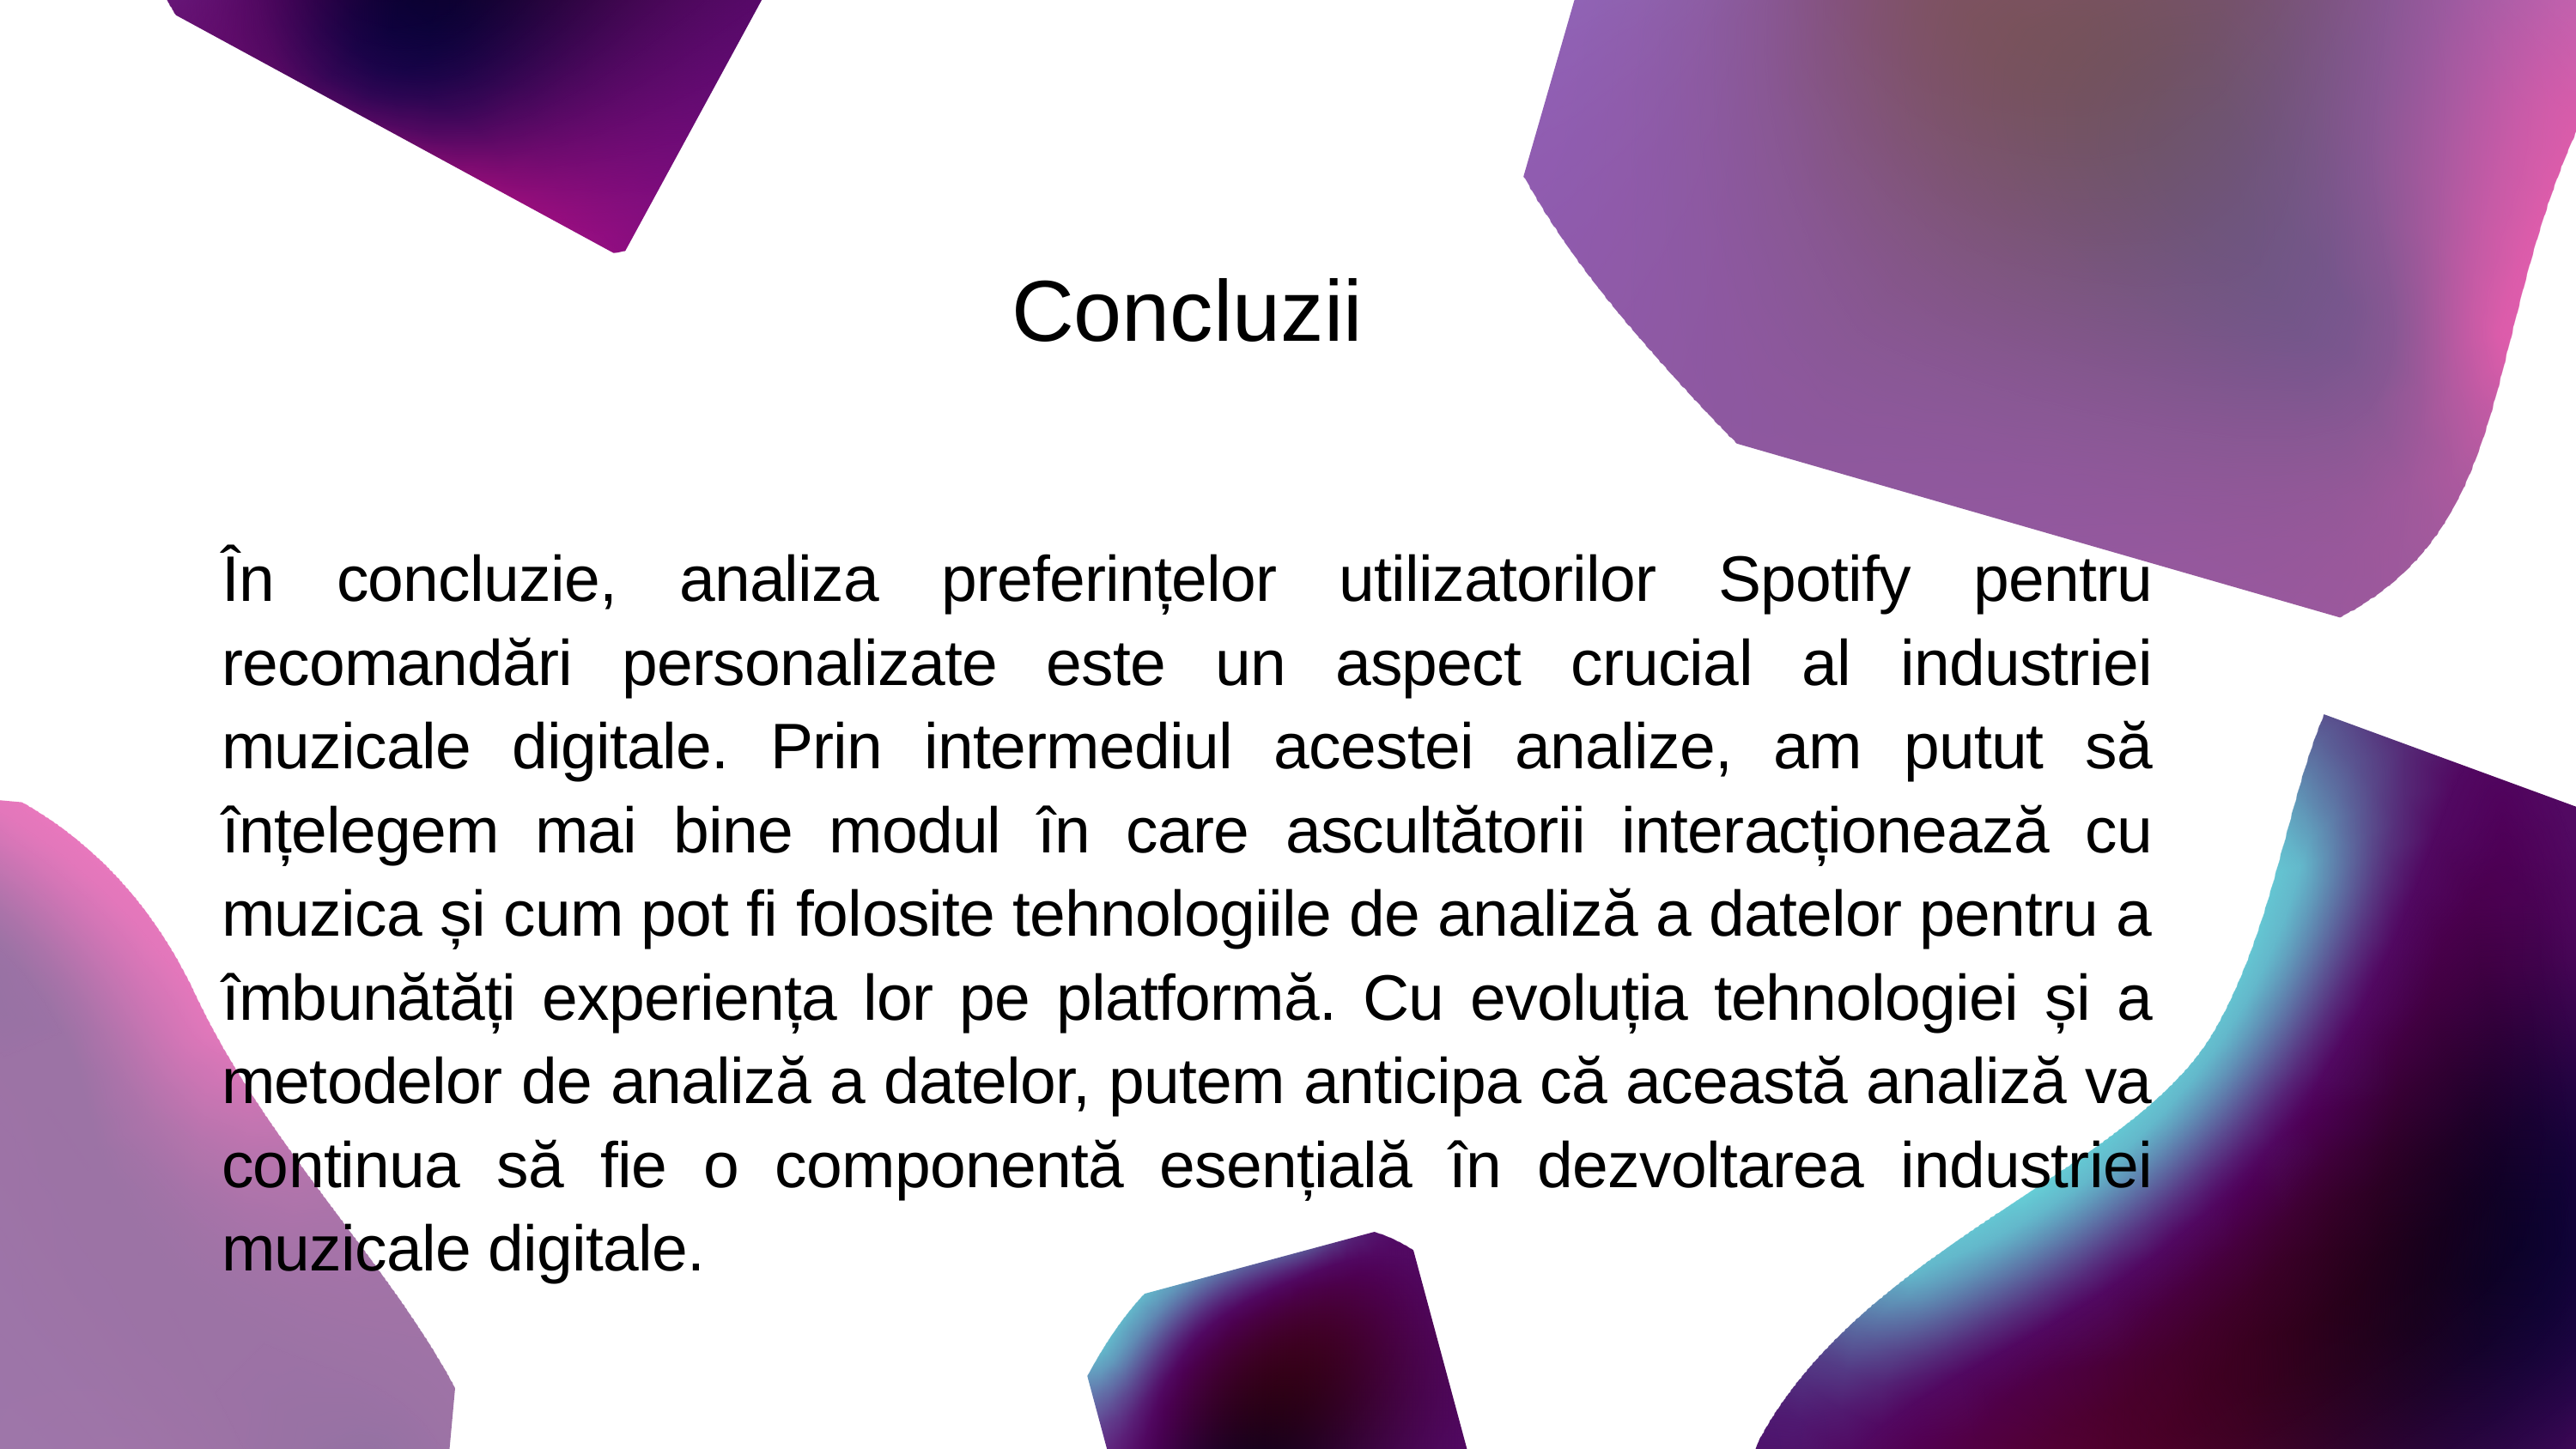

Concluzii

În concluzie, analiza preferințelor utilizatorilor Spotify pentru recomandări personalizate este un aspect crucial al industriei muzicale digitale. Prin intermediul acestei analize, am putut să înțelegem mai bine modul în care ascultătorii interacționează cu muzica și cum pot fi folosite tehnologiile de analiză a datelor pentru a îmbunătăți experiența lor pe platformă. Cu evoluția tehnologiei și a metodelor de analiză a datelor, putem anticipa că această analiză va continua să fie o componentă esențială în dezvoltarea industriei muzicale digitale.